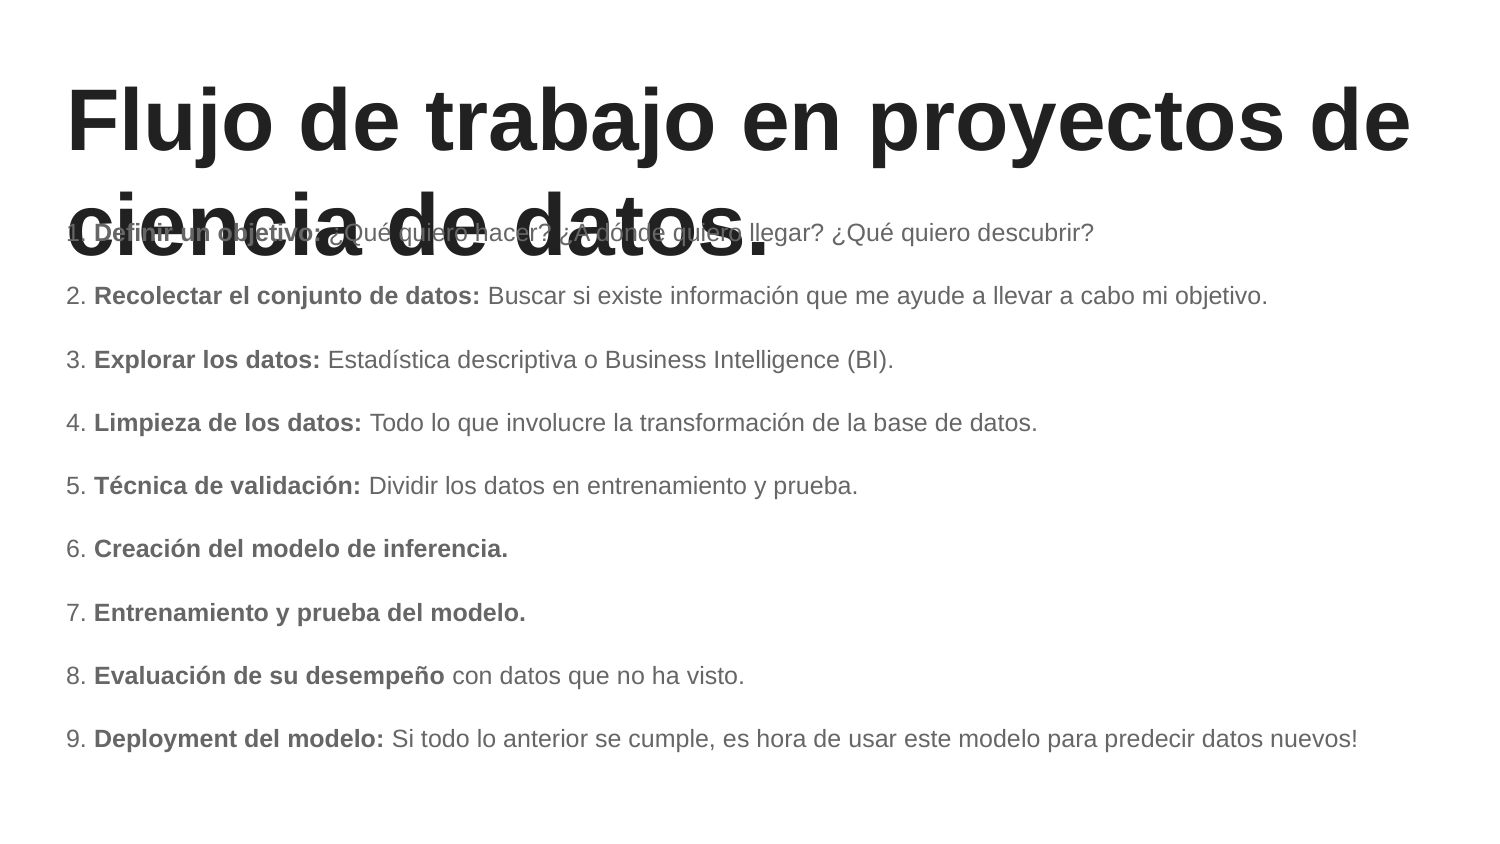

# Flujo de trabajo en proyectos de ciencia de datos.
1. Definir un objetivo: ¿Qué quiero hacer? ¿A dónde quiero llegar? ¿Qué quiero descubrir?
2. Recolectar el conjunto de datos: Buscar si existe información que me ayude a llevar a cabo mi objetivo.
3. Explorar los datos: Estadística descriptiva o Business Intelligence (BI).
4. Limpieza de los datos: Todo lo que involucre la transformación de la base de datos.
5. Técnica de validación: Dividir los datos en entrenamiento y prueba.
6. Creación del modelo de inferencia.
7. Entrenamiento y prueba del modelo.
8. Evaluación de su desempeño con datos que no ha visto.
9. Deployment del modelo: Si todo lo anterior se cumple, es hora de usar este modelo para predecir datos nuevos!